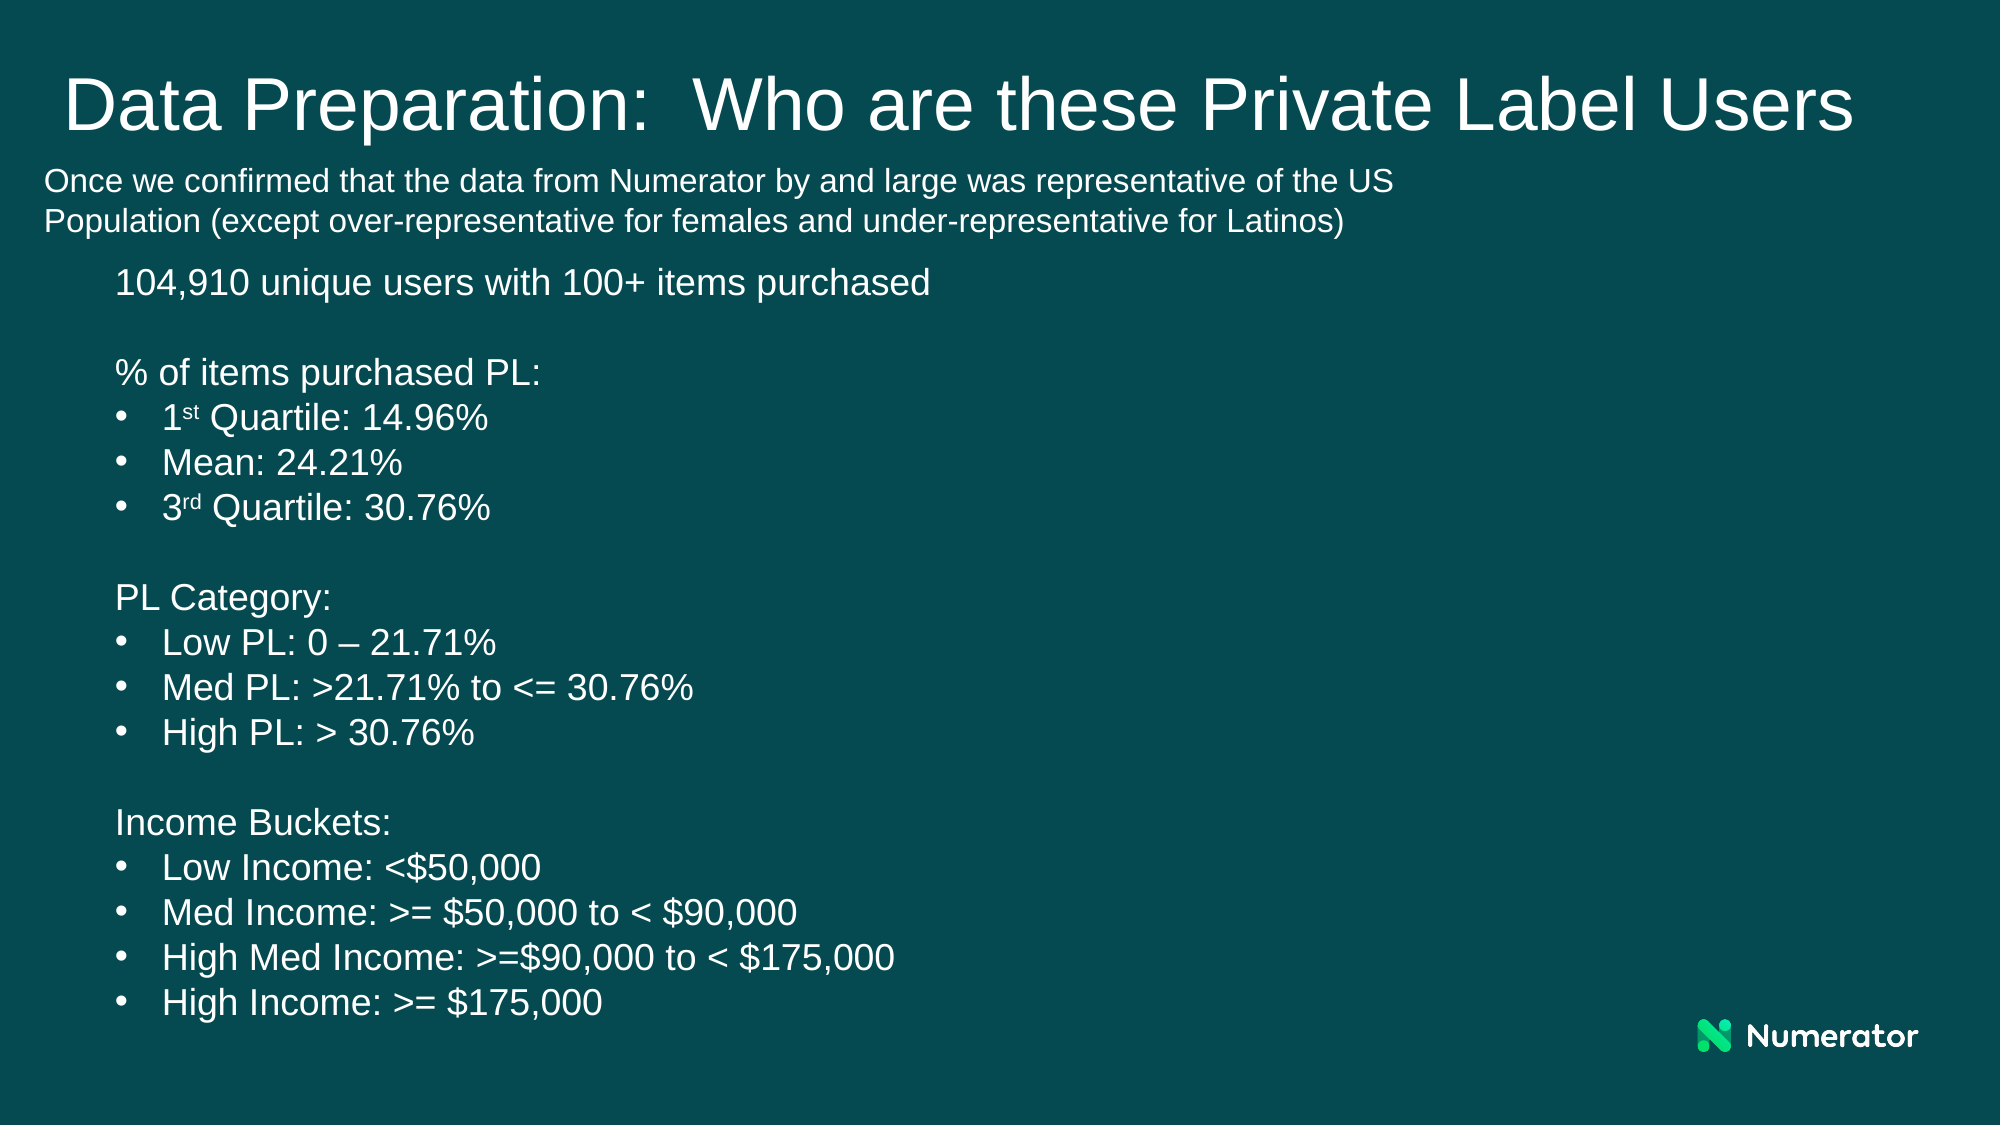

# Data Preparation:  Who are these Private Label Users
Once we confirmed that the data from Numerator by and large was representative of the US Population (except over-representative for females and under-representative for Latinos)
104,910 unique users with 100+ items purchased

% of items purchased PL:
1st Quartile: 14.96%
Mean: 24.21%
3rd Quartile: 30.76%

PL Category:
Low PL: 0 – 21.71%
Med PL: >21.71% to <= 30.76%
High PL: > 30.76%

Income Buckets:
Low Income: <$50,000
Med Income: >= $50,000 to < $90,000
High Med Income: >=$90,000 to < $175,000
High Income: >= $175,000